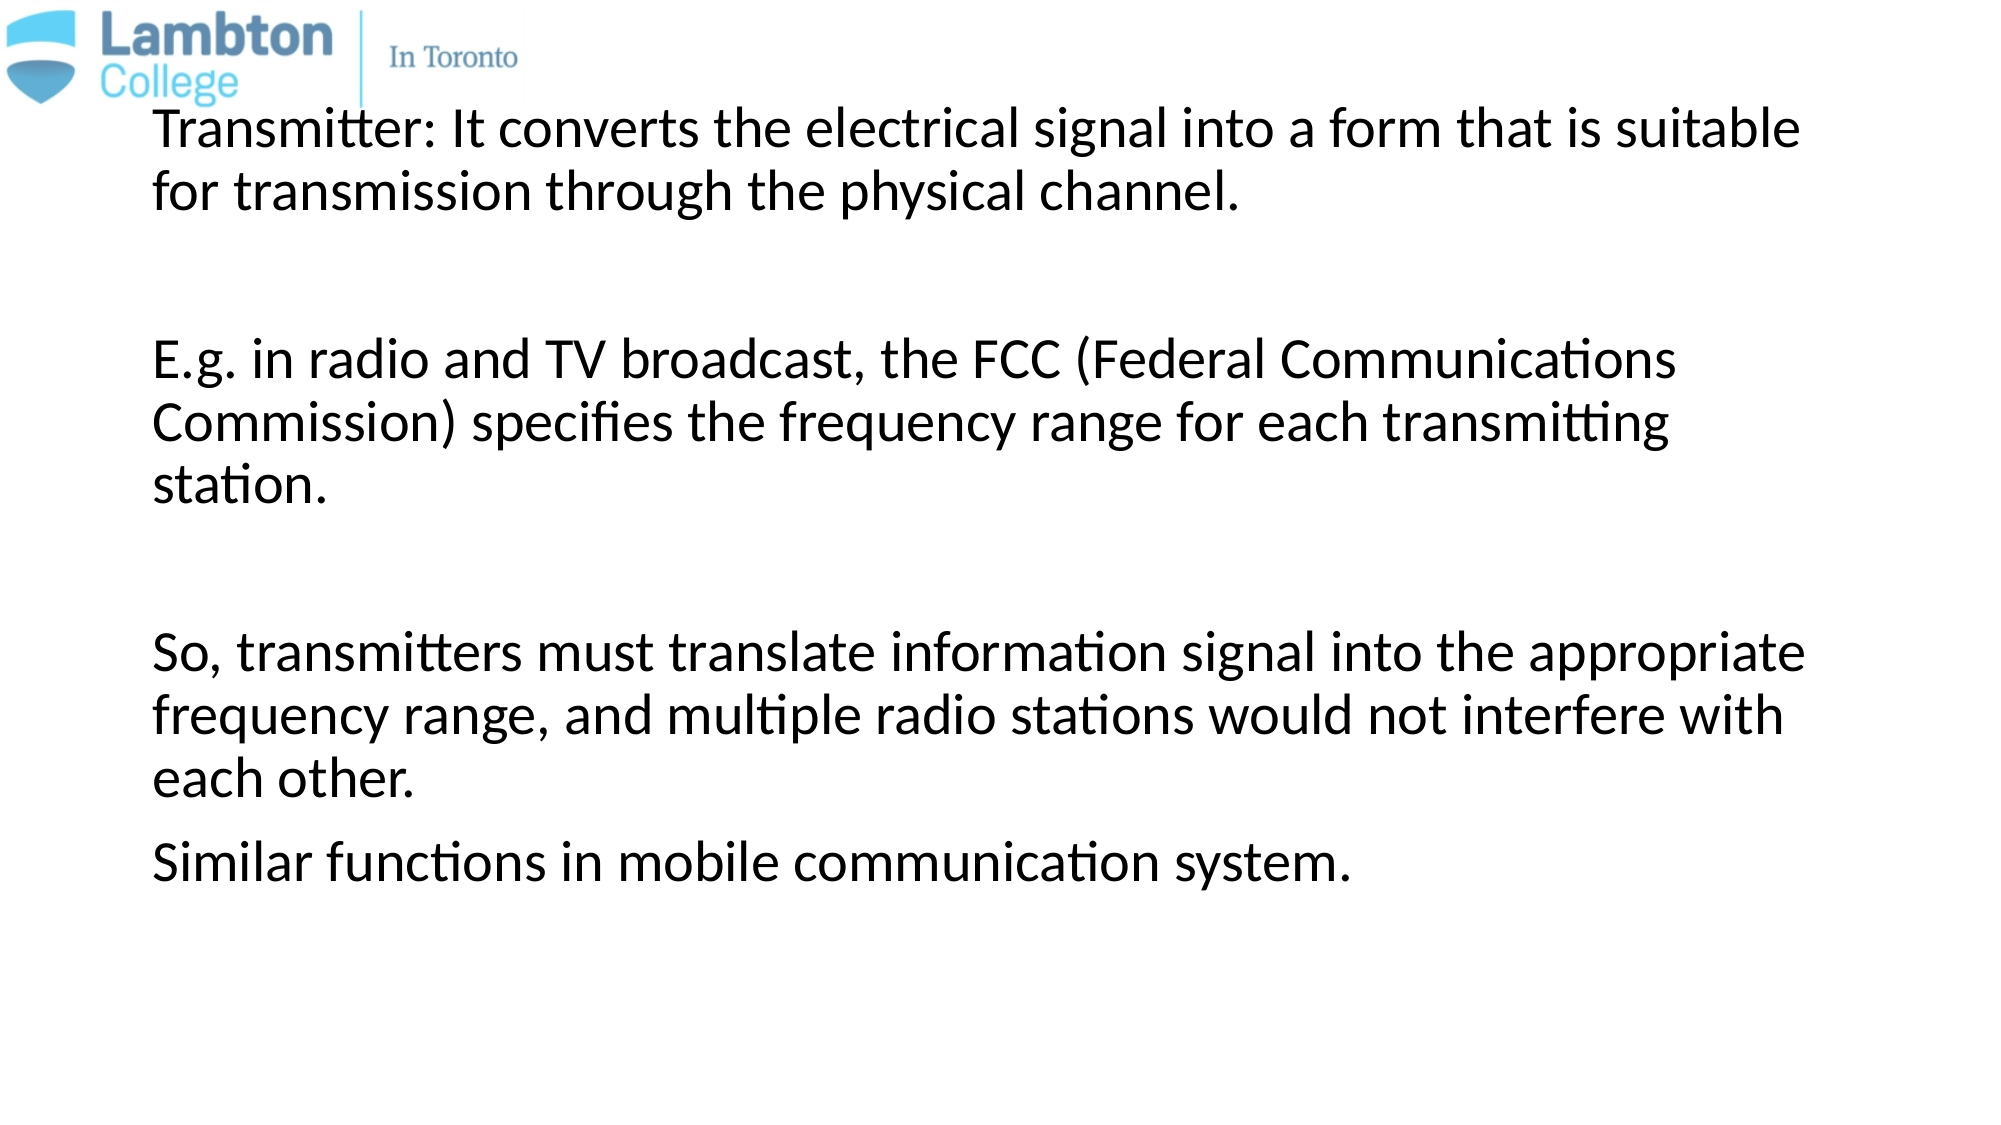

Transmitter: It converts the electrical signal into a form that is suitable for transmission through the physical channel.

E.g. in radio and TV broadcast, the FCC (Federal Communications Commission) specifies the frequency range for each transmitting station.

So, transmitters must translate information signal into the appropriate frequency range, and multiple radio stations would not interfere with each other.
Similar functions in mobile communication system.